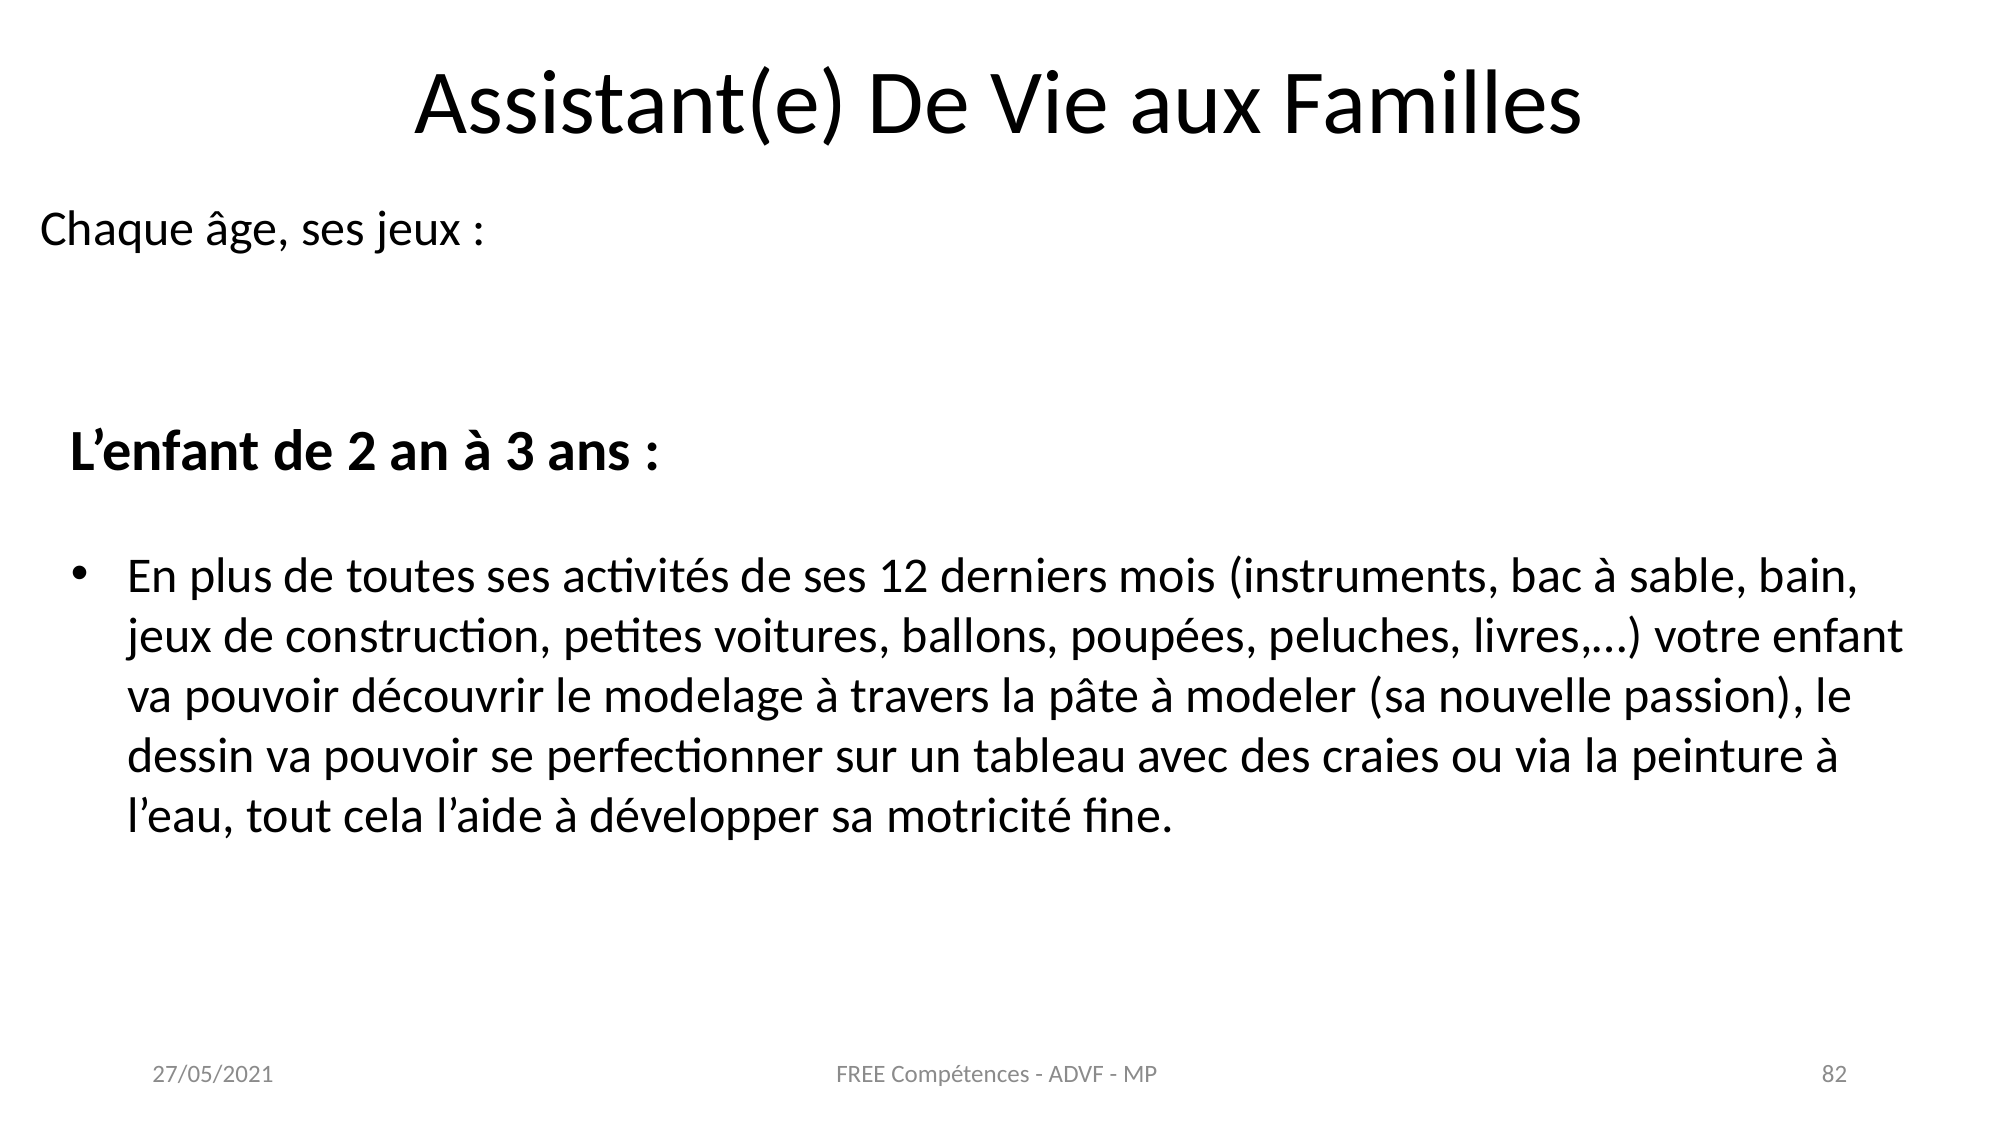

Assistant(e) De Vie aux Familles
Chaque âge, ses jeux :
L’enfant de 2 an à 3 ans :

En plus de toutes ses activités de ses 12 derniers mois (instruments, bac à sable, bain, jeux de construction, petites voitures, ballons, poupées, peluches, livres,…) votre enfant va pouvoir découvrir le modelage à travers la pâte à modeler (sa nouvelle passion), le dessin va pouvoir se perfectionner sur un tableau avec des craies ou via la peinture à l’eau, tout cela l’aide à développer sa motricité fine.
FREE Compétences - ADVF - MP
27/05/2021
82